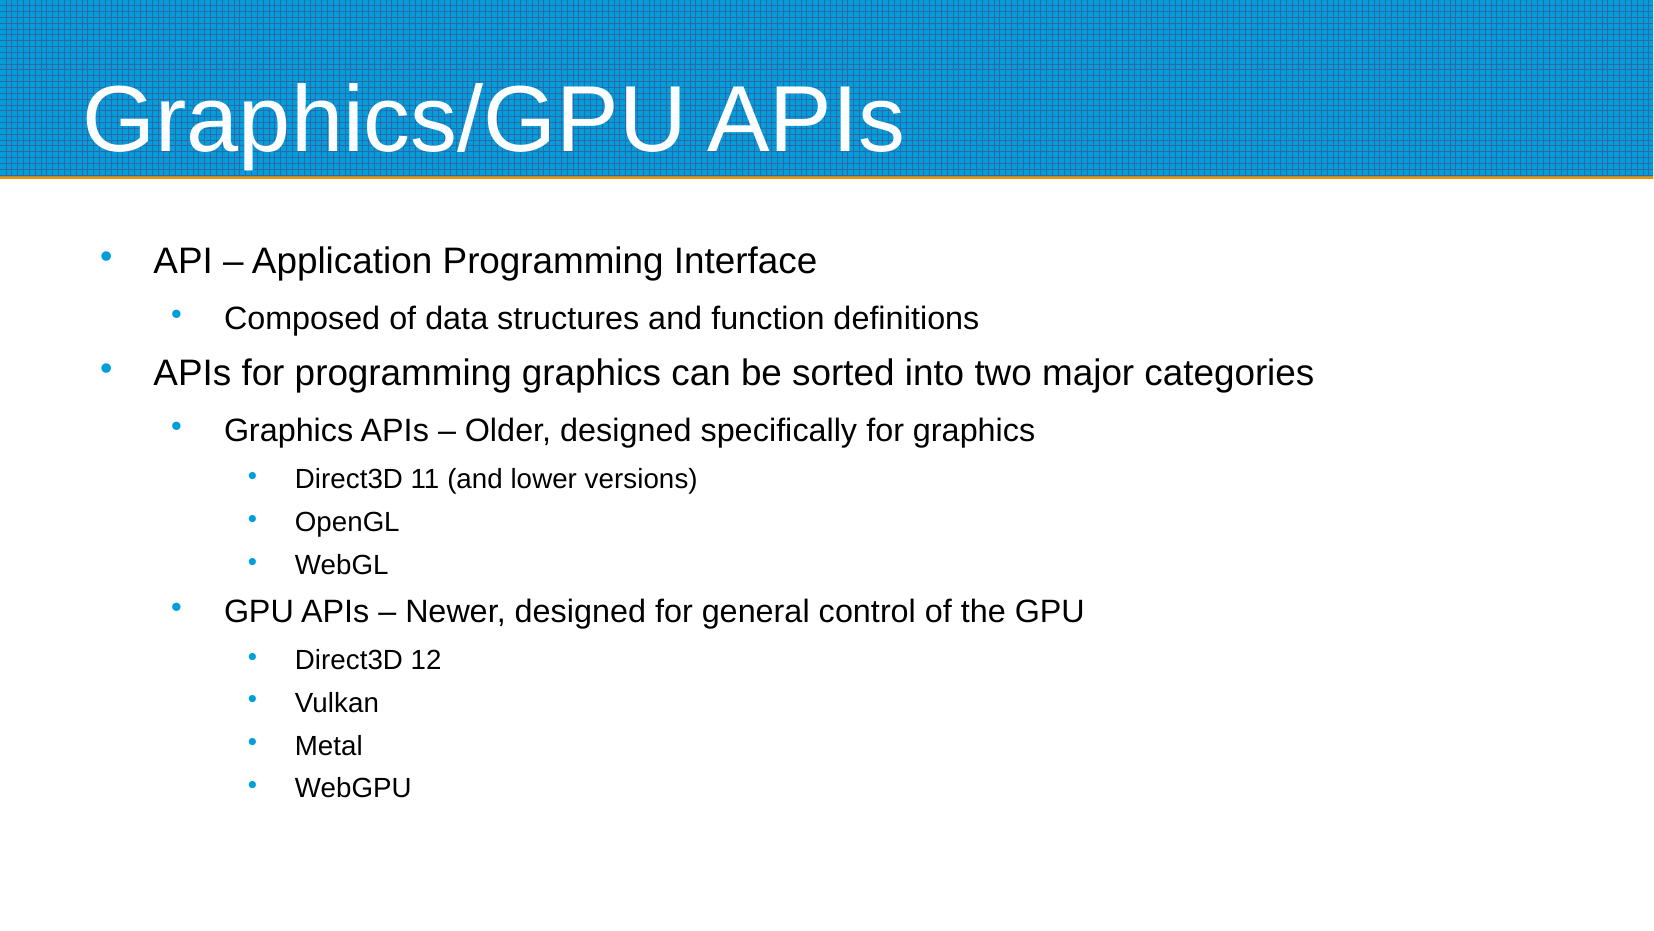

# Graphics/GPU APIs
API – Application Programming Interface
Composed of data structures and function definitions
APIs for programming graphics can be sorted into two major categories
Graphics APIs – Older, designed specifically for graphics
Direct3D 11 (and lower versions)
OpenGL
WebGL
GPU APIs – Newer, designed for general control of the GPU
Direct3D 12
Vulkan
Metal
WebGPU